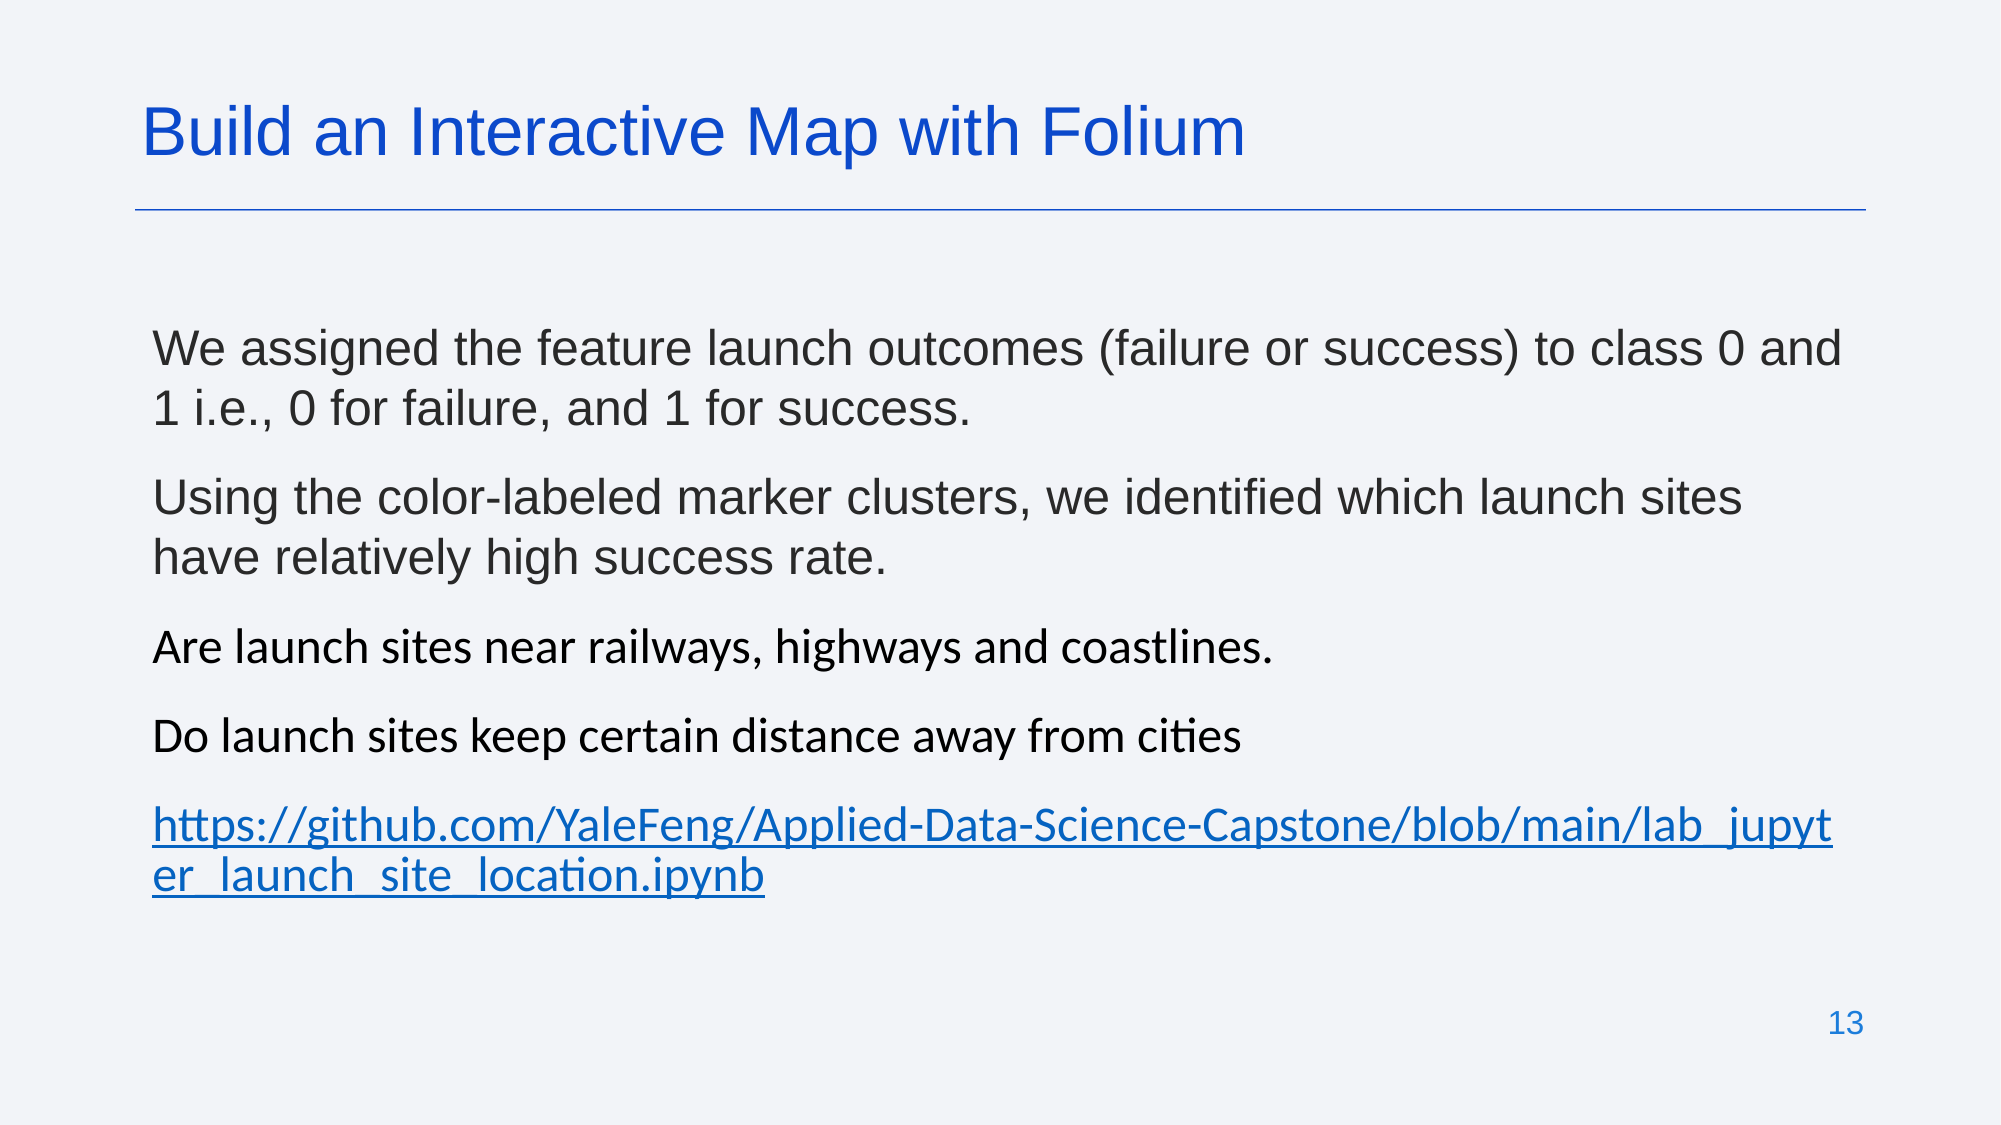

Build an Interactive Map with Folium
We assigned the feature launch outcomes (failure or success) to class 0 and 1 i.e., 0 for failure, and 1 for success.
Using the color-labeled marker clusters, we identified which launch sites have relatively high success rate.
Are launch sites near railways, highways and coastlines.
Do launch sites keep certain distance away from cities
https://github.com/YaleFeng/Applied-Data-Science-Capstone/blob/main/lab_jupyter_launch_site_location.ipynb

13